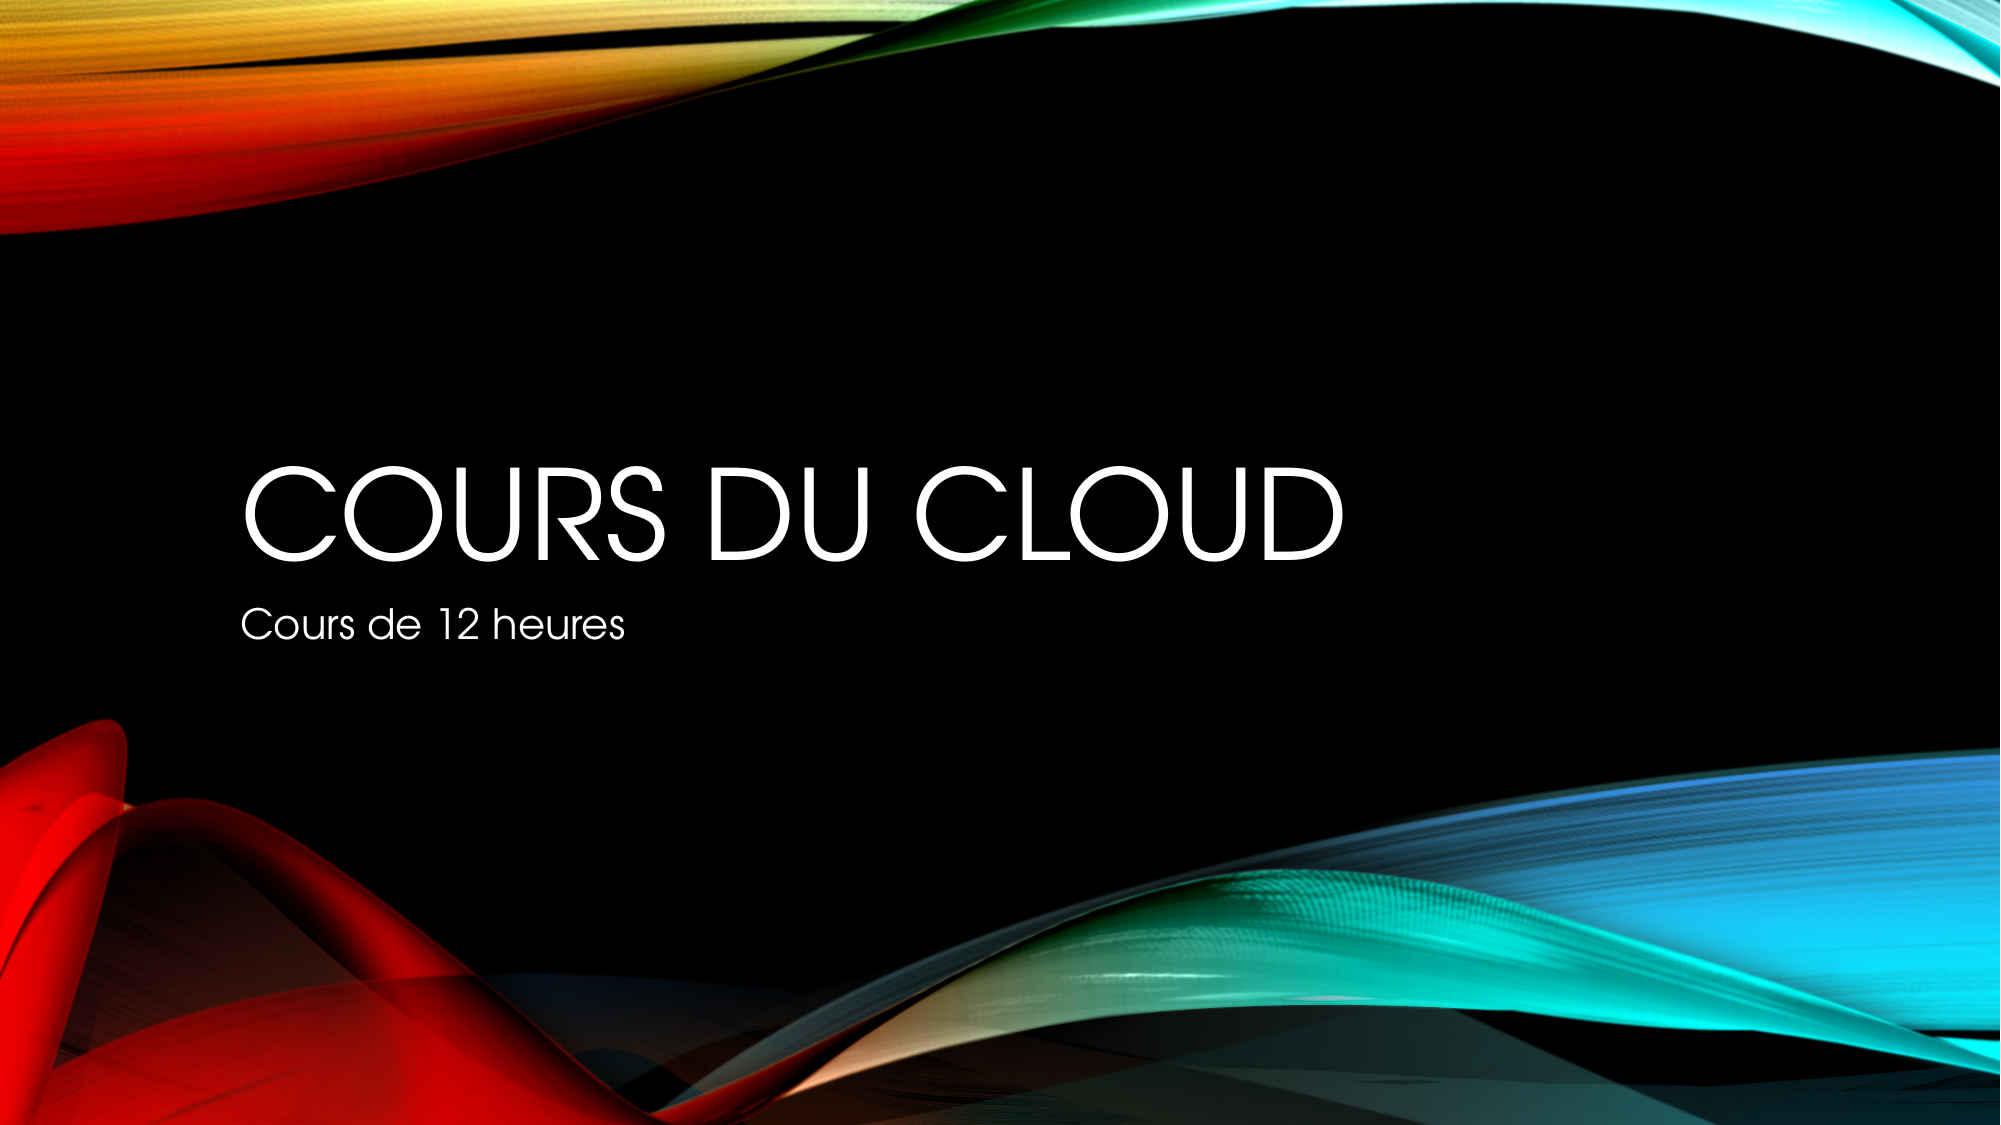

# Cours DU CLOUD
Cours de 12 heures